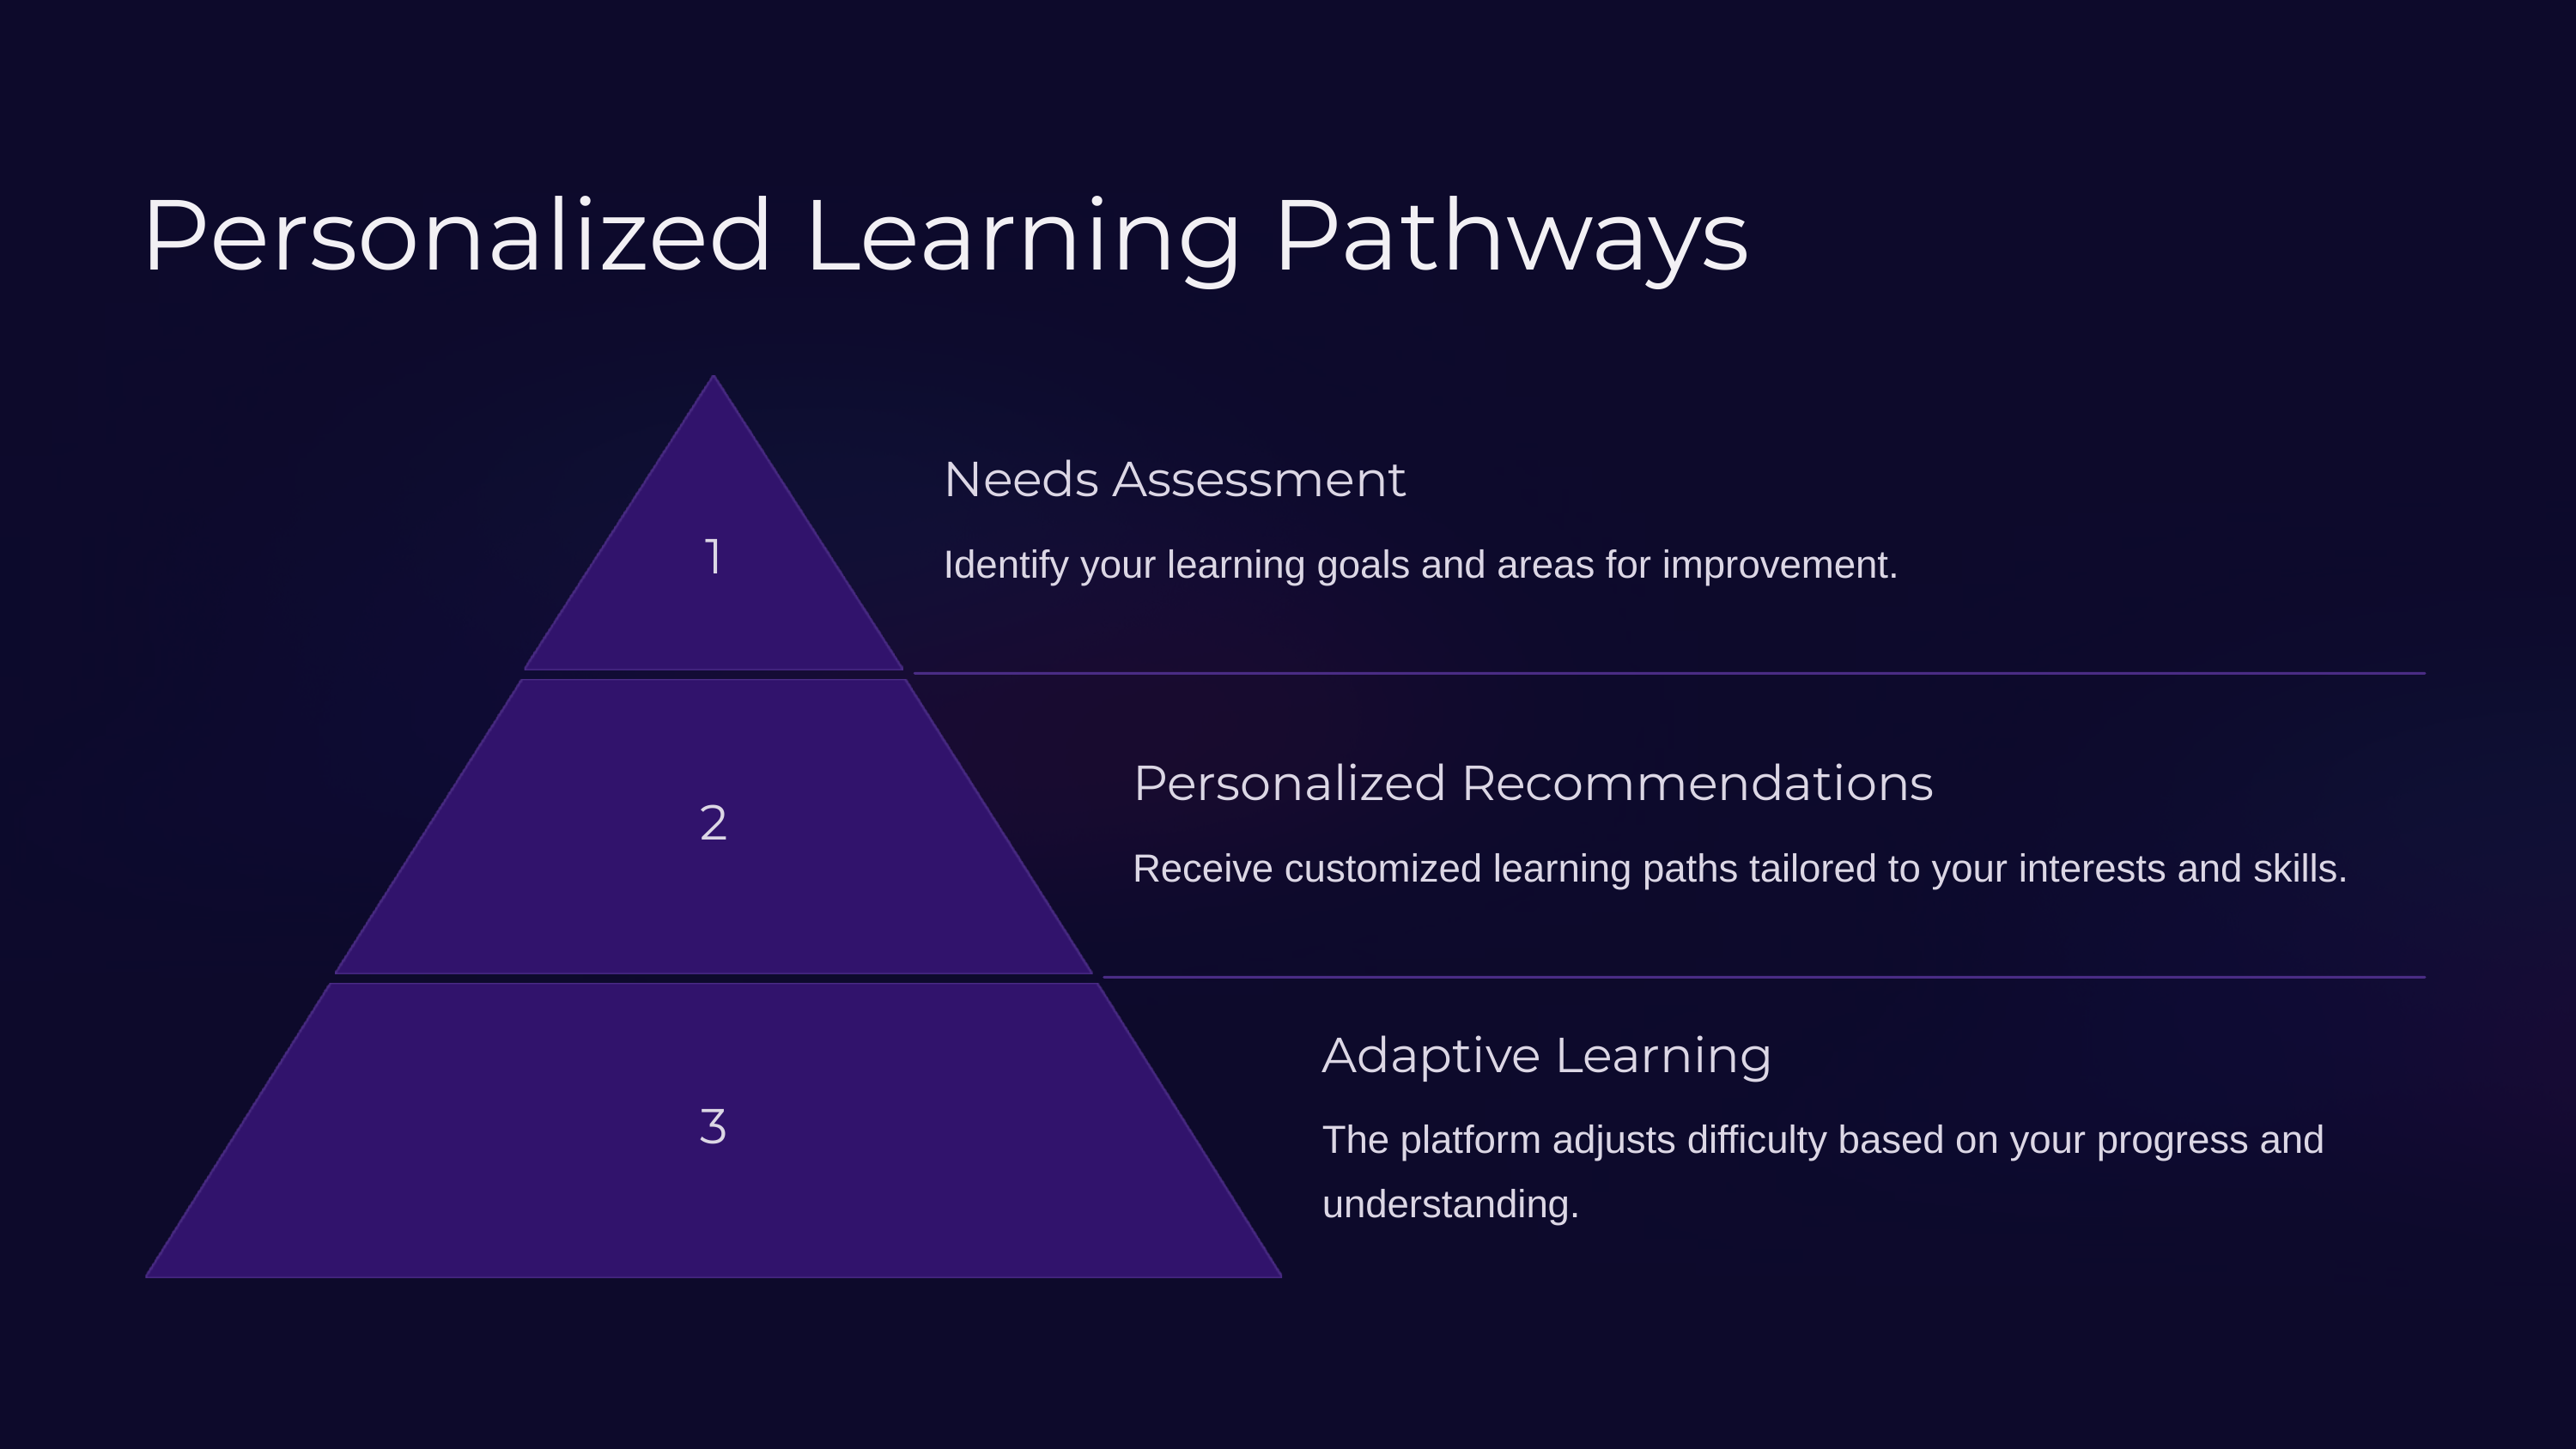

Personalized Learning Pathways

Needs Assessment
1
Identify your learning goals and areas for improvement.

Personalized Recommendations
2
Receive customized learning paths tailored to your interests and skills.

Adaptive Learning
3
The platform adjusts difficulty based on your progress and understanding.